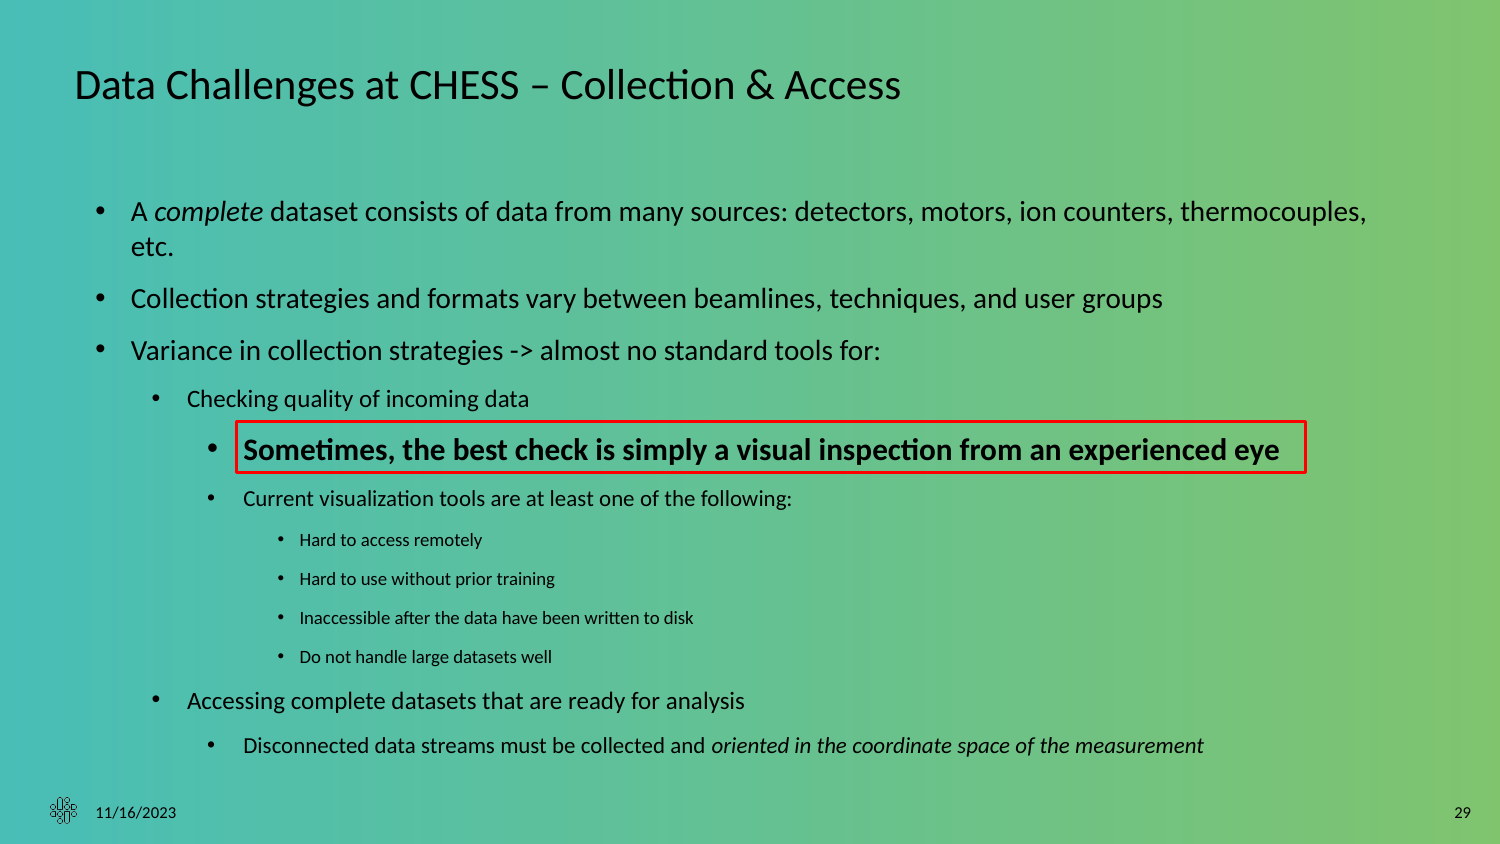

# Data Challenges at CHESS – Collection & Access
A complete dataset consists of data from many sources: detectors, motors, ion counters, thermocouples, etc.
Collection strategies and formats vary between beamlines, techniques, and user groups
Variance in collection strategies -> almost no standard tools for:
Checking quality of incoming data
Sometimes, the best check is simply a visual inspection from an experienced eye
Current visualization tools are at least one of the following:
Hard to access remotely
Hard to use without prior training
Inaccessible after the data have been written to disk
Do not handle large datasets well
Accessing complete datasets that are ready for analysis
Disconnected data streams must be collected and oriented in the coordinate space of the measurement

11/16/2023
29